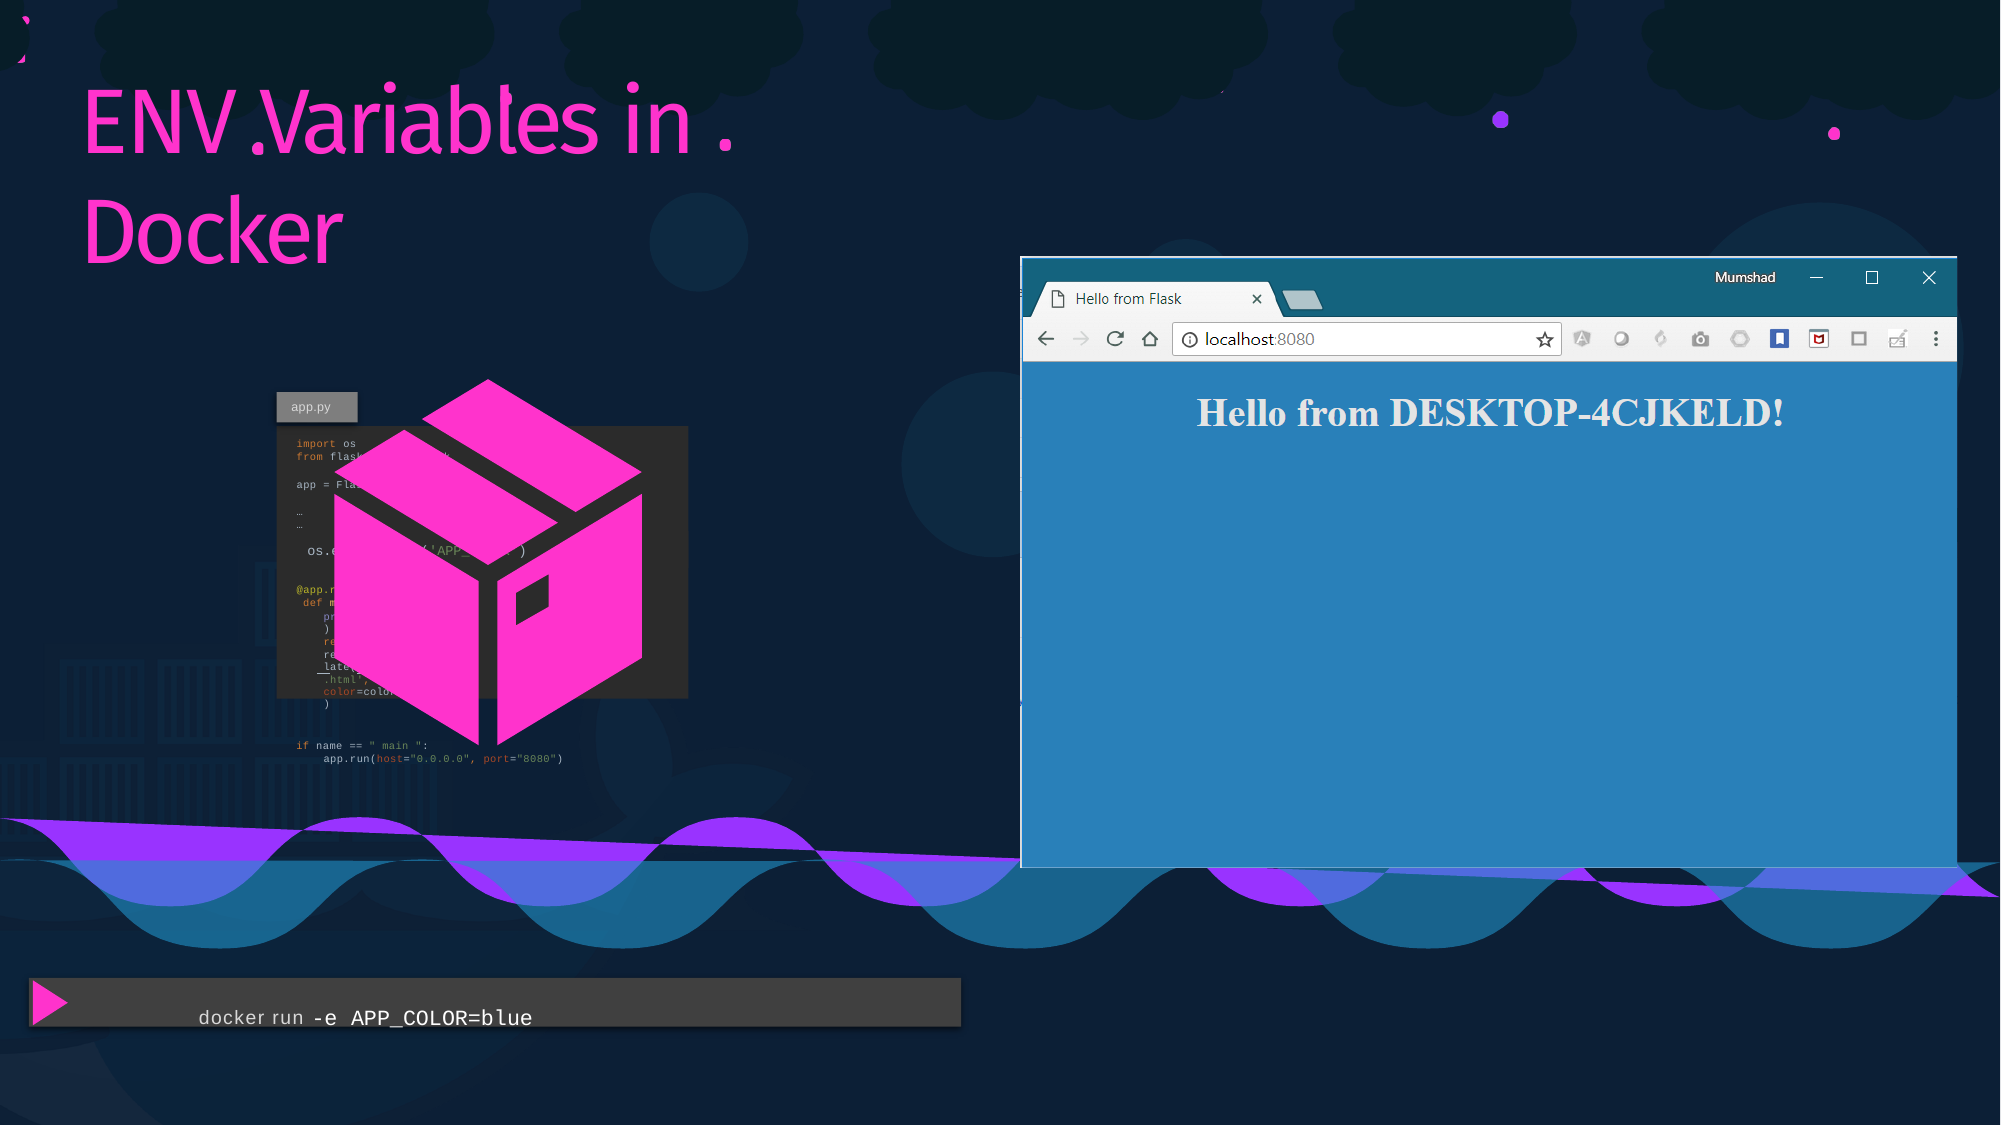

# ENV Variables in Docker

app.py

import os
from flask import Flask

app = Flask( name )

…
…
os.environ.get('APP_COLOR')

@app.route("/")  def main():
print(color)
return render_template('hello.html', color=color)

if name == " main ":  app.run(host="0.0.0.0", port="8080")

color = "red"

docker run -e APP_COLOR=blue